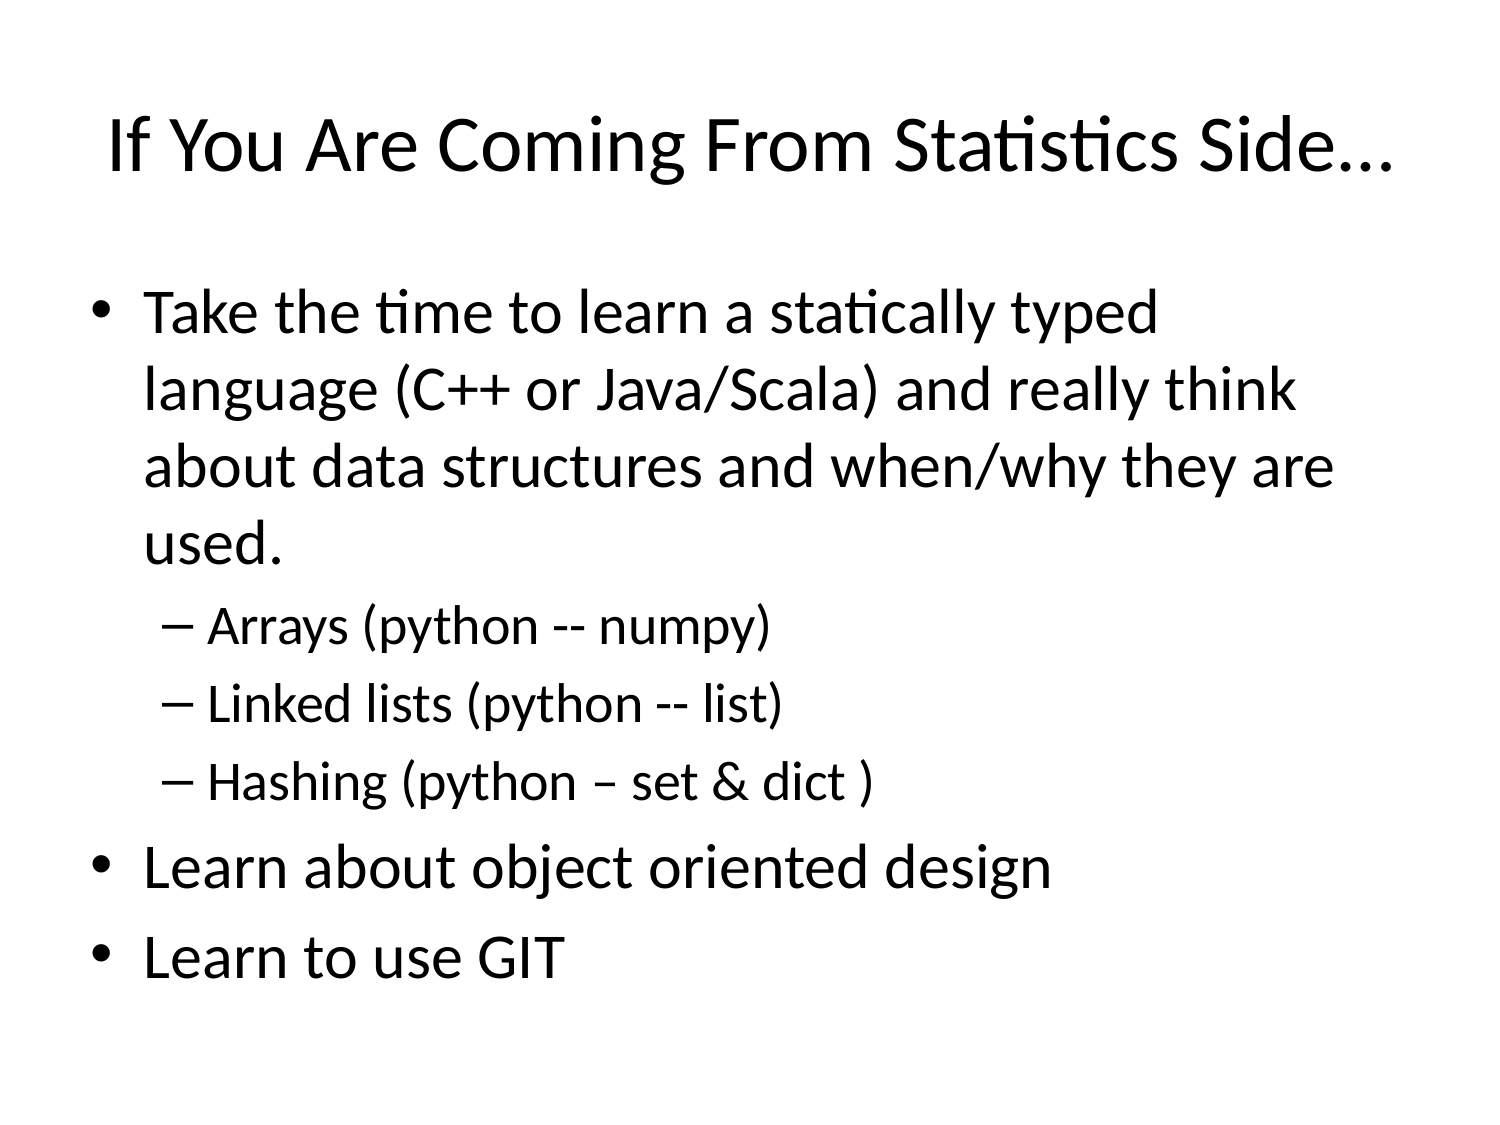

# If You Are Coming From Statistics Side…
Take the time to learn a statically typed language (C++ or Java/Scala) and really think about data structures and when/why they are used.
Arrays (python -- numpy)
Linked lists (python -- list)
Hashing (python – set & dict )
Learn about object oriented design
Learn to use GIT